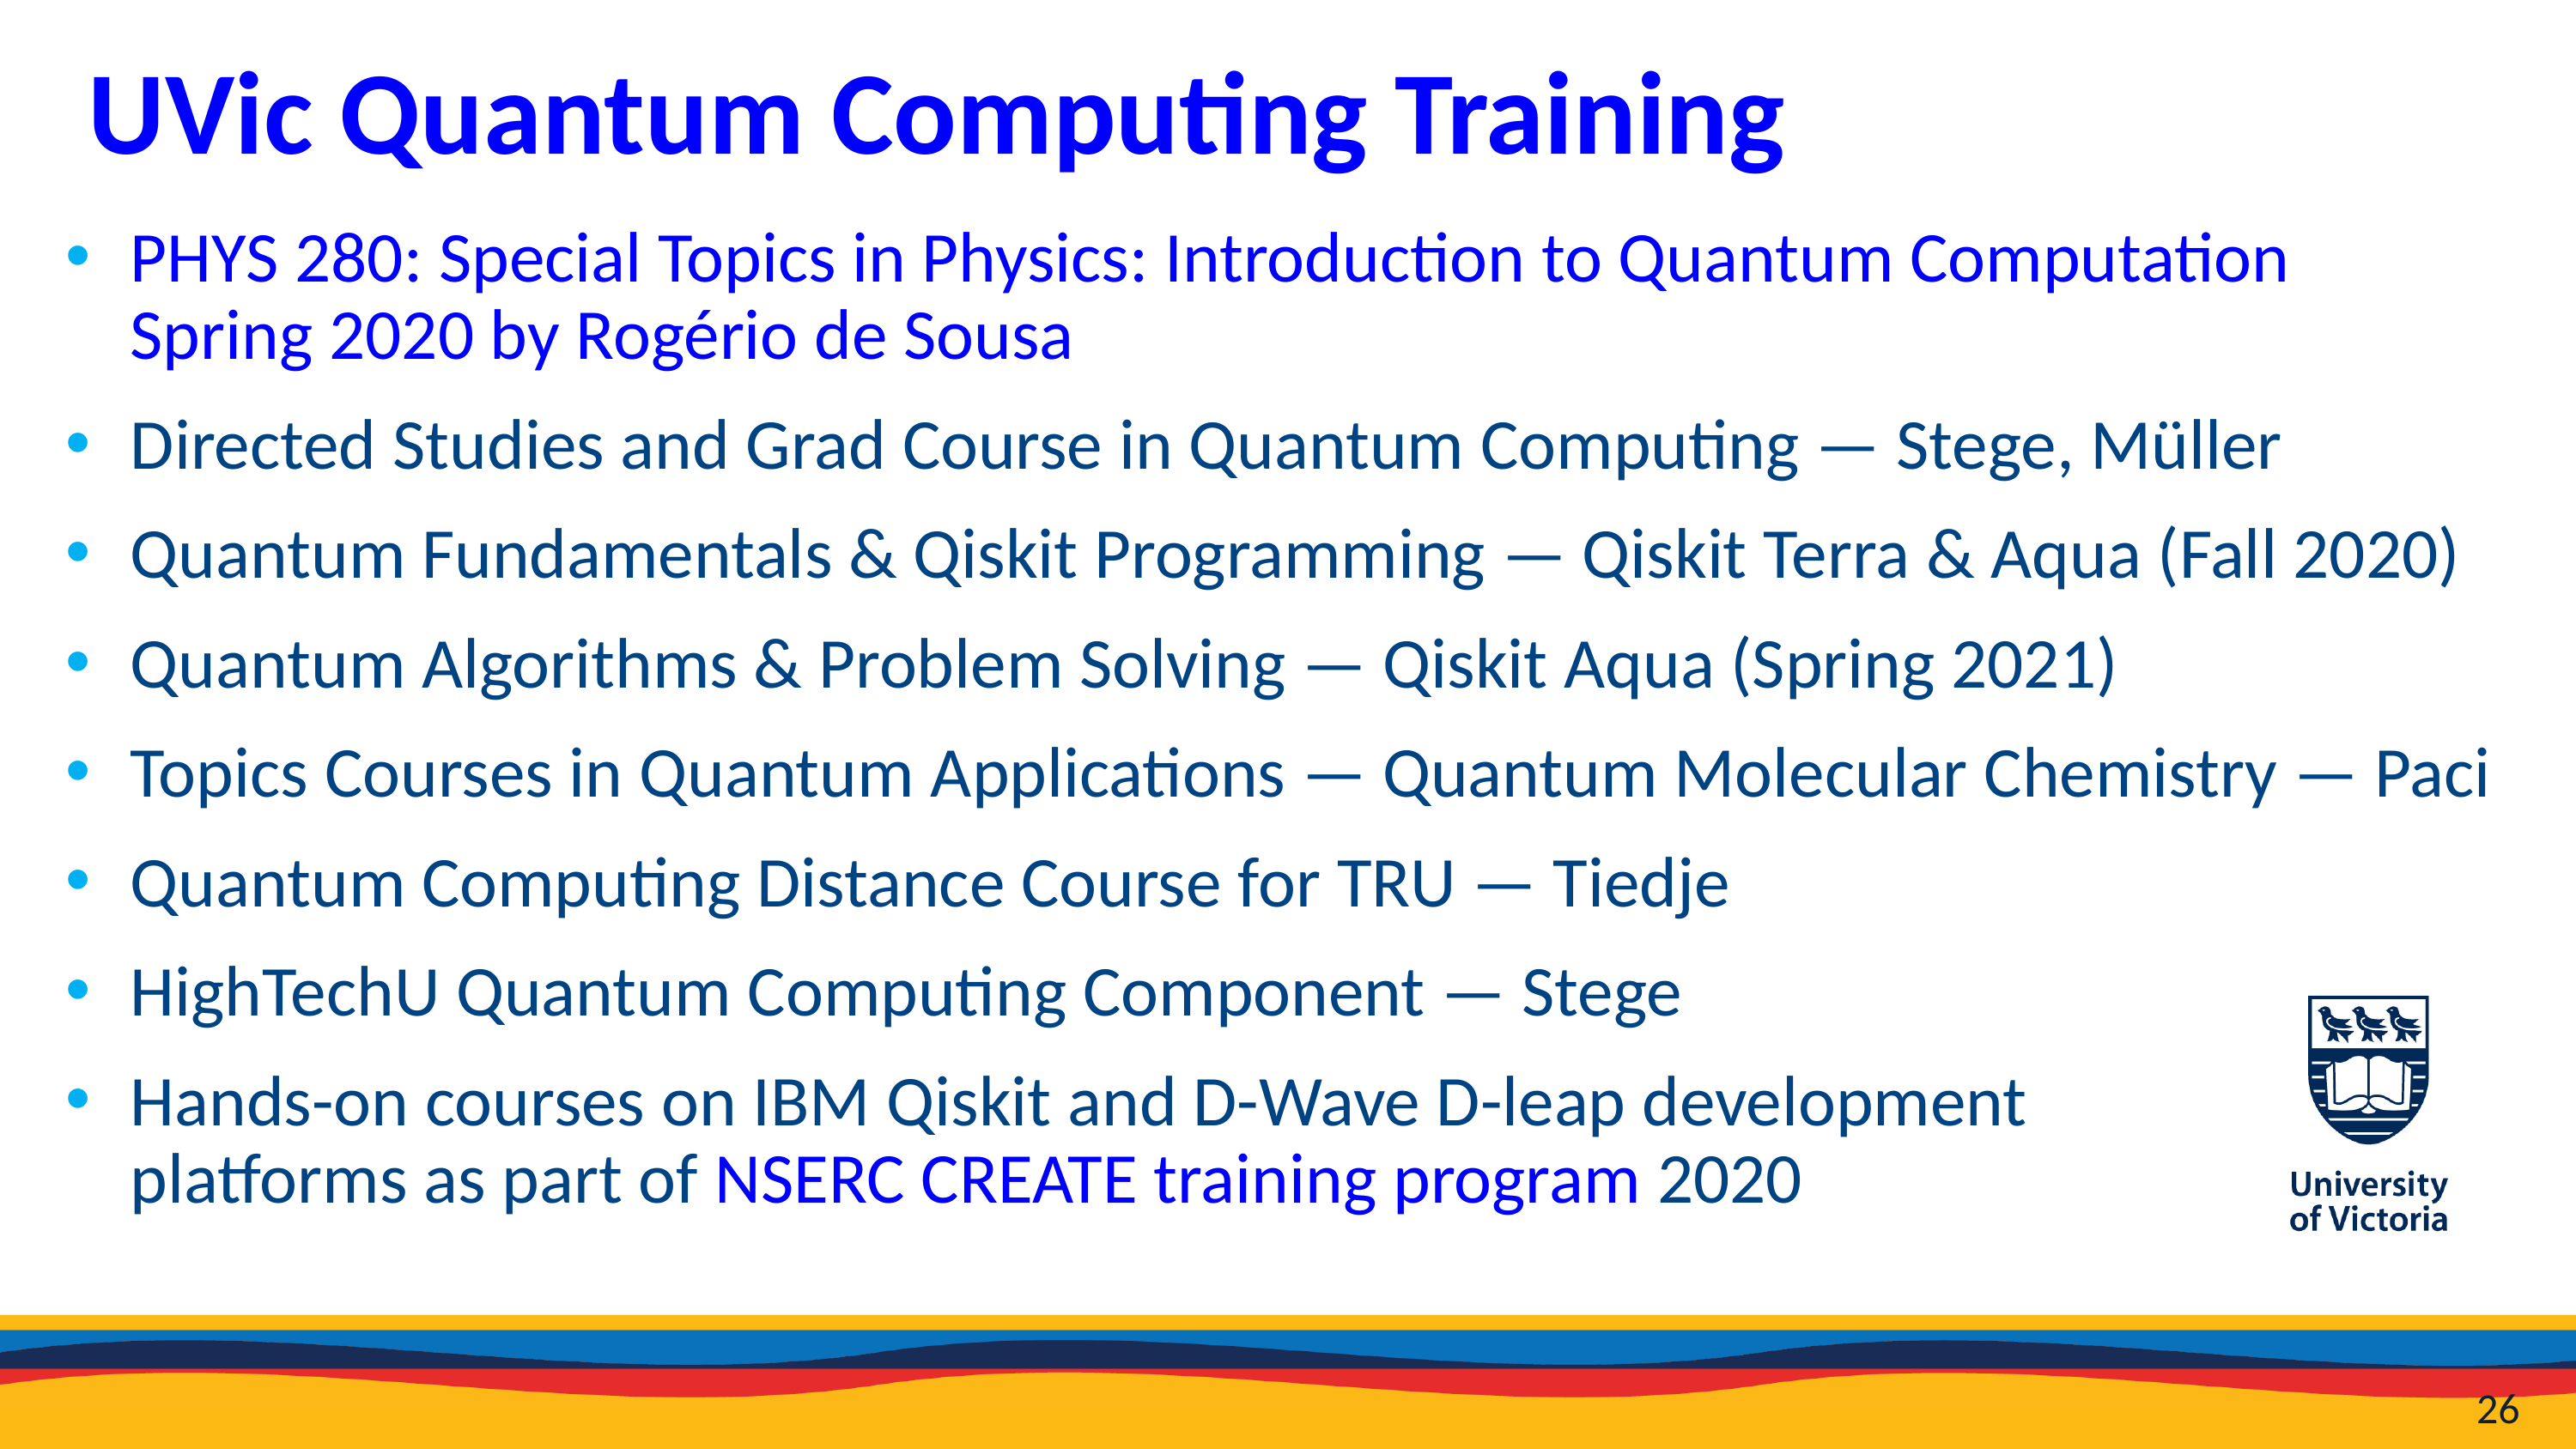

# UVic Quantum Computing Training
PHYS 280: Special Topics in Physics: Introduction to Quantum Computation
Spring 2020 by Rogério de Sousa
Directed Studies and Grad Course in Quantum Computing — Stege, Müller
Quantum Fundamentals & Qiskit Programming — Qiskit Terra & Aqua (Fall 2020)
Quantum Algorithms & Problem Solving — Qiskit Aqua (Spring 2021)
Topics Courses in Quantum Applications — Quantum Molecular Chemistry — Paci
Quantum Computing Distance Course for TRU — Tiedje
HighTechU Quantum Computing Component — Stege
Hands-on courses on IBM Qiskit and D-Wave D-leap development
platforms as part of NSERC CREATE training program 2020

26